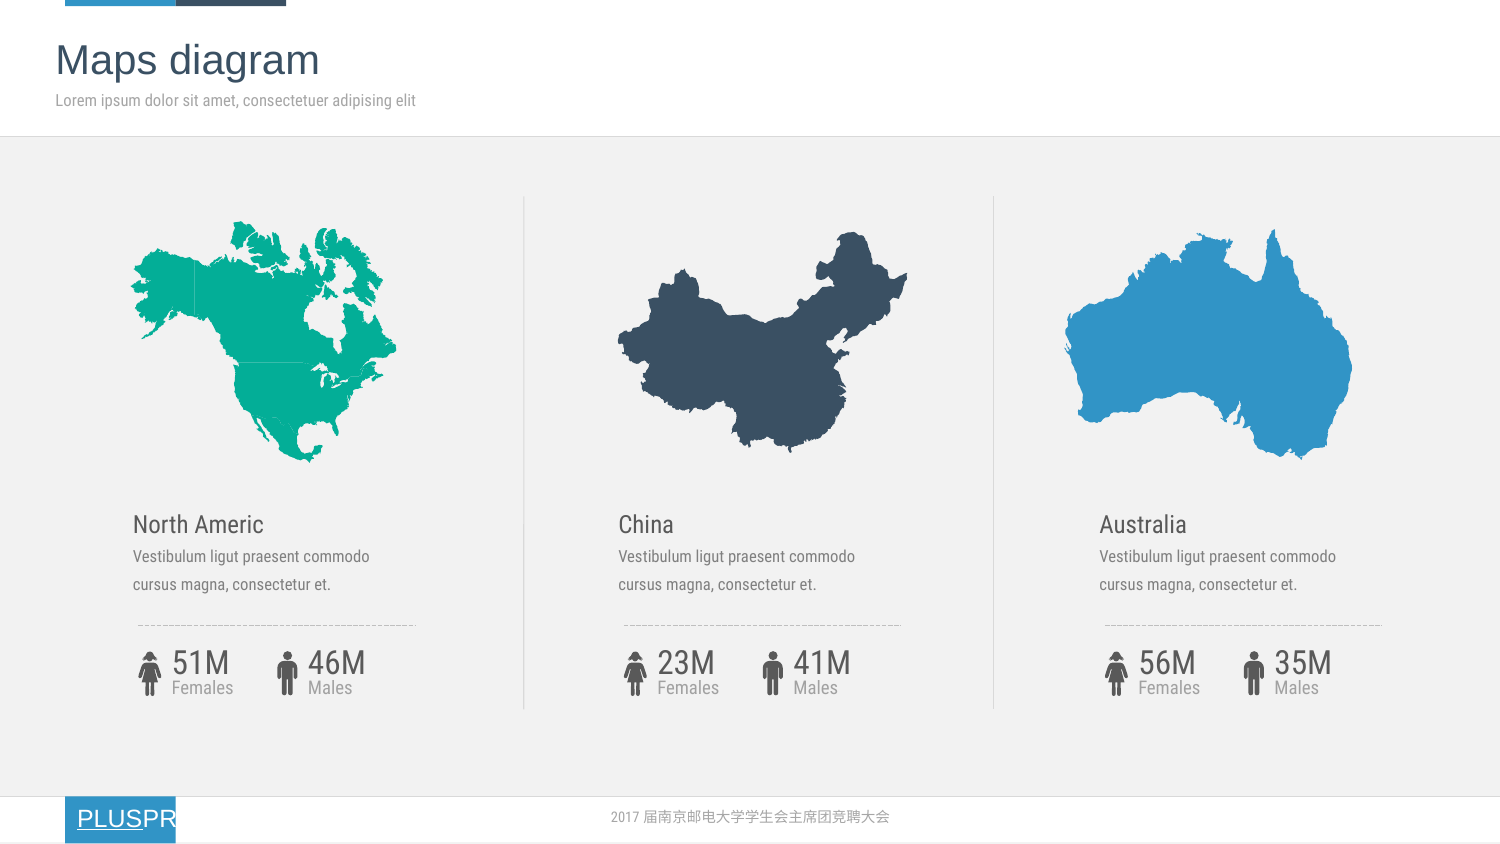

# Maps diagram
Lorem ipsum dolor sit amet, consectetuer adipising elit

North Americ
Vestibulum ligut praesent commodo cursus magna, consectetur et.

51M
46M

Females
Males
China
Vestibulum ligut praesent commodo cursus magna, consectetur et.

23M
41M

Females
Males
Australia
Vestibulum ligut praesent commodo cursus magna, consectetur et.

56M
35M

Females
Males